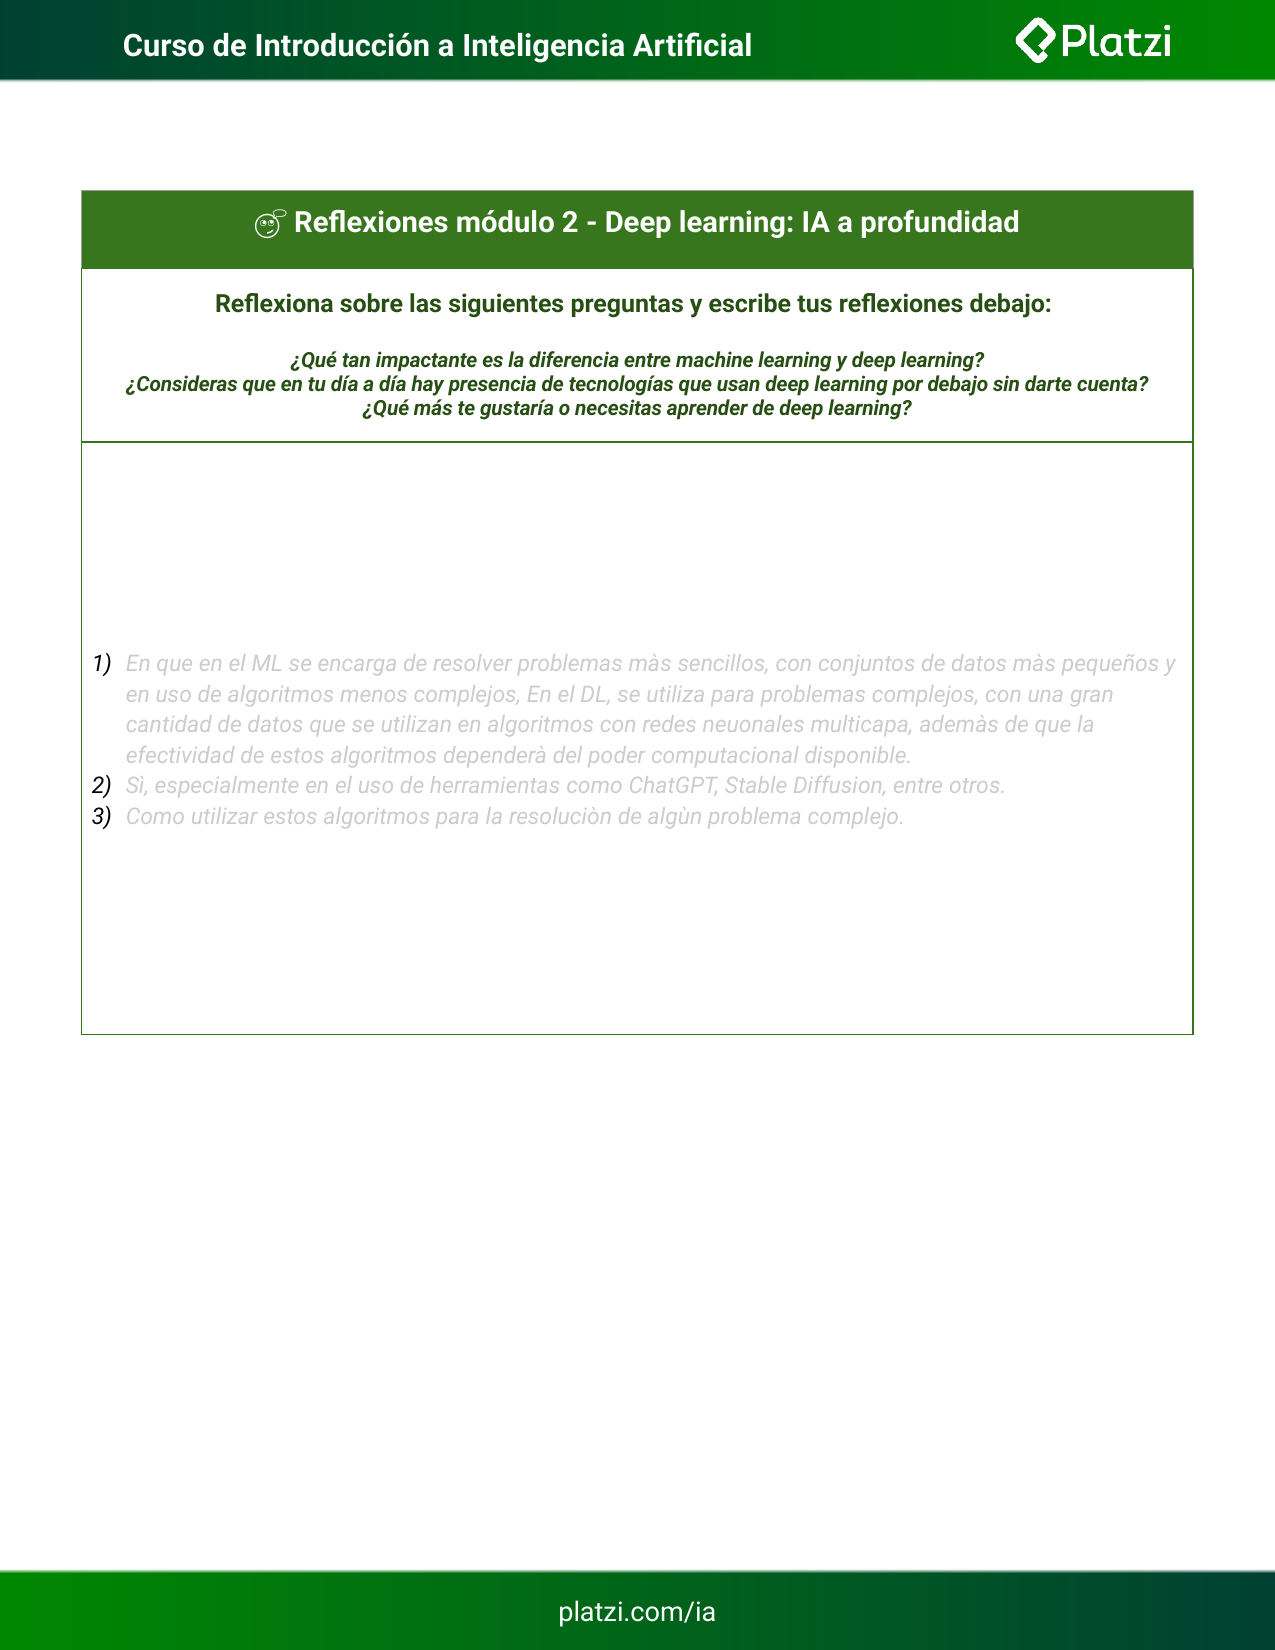

# Curso de Introducción a Inteligencia Artificial
| 🤔 Reflexiones módulo 2 - Deep learning: IA a profundidad |  |  |
| --- | --- | --- |
| Reflexiona sobre las siguientes preguntas y escribe tus reflexiones debajo: ¿Qué tan impactante es la diferencia entre machine learning y deep learning? ¿Consideras que en tu día a día hay presencia de tecnologías que usan deep learning por debajo sin darte cuenta? ¿Qué más te gustaría o necesitas aprender de deep learning? |  |  |
| En que en el ML se encarga de resolver problemas màs sencillos, con conjuntos de datos màs pequeños y en uso de algoritmos menos complejos, En el DL, se utiliza para problemas complejos, con una gran cantidad de datos que se utilizan en algoritmos con redes neuonales multicapa, ademàs de que la efectividad de estos algoritmos dependerà del poder computacional disponible. Sì, especialmente en el uso de herramientas como ChatGPT, Stable Diffusion, entre otros. Como utilizar estos algoritmos para la resoluciòn de algùn problema complejo. |  |  |
|  |  |  |
platzi.com/ia